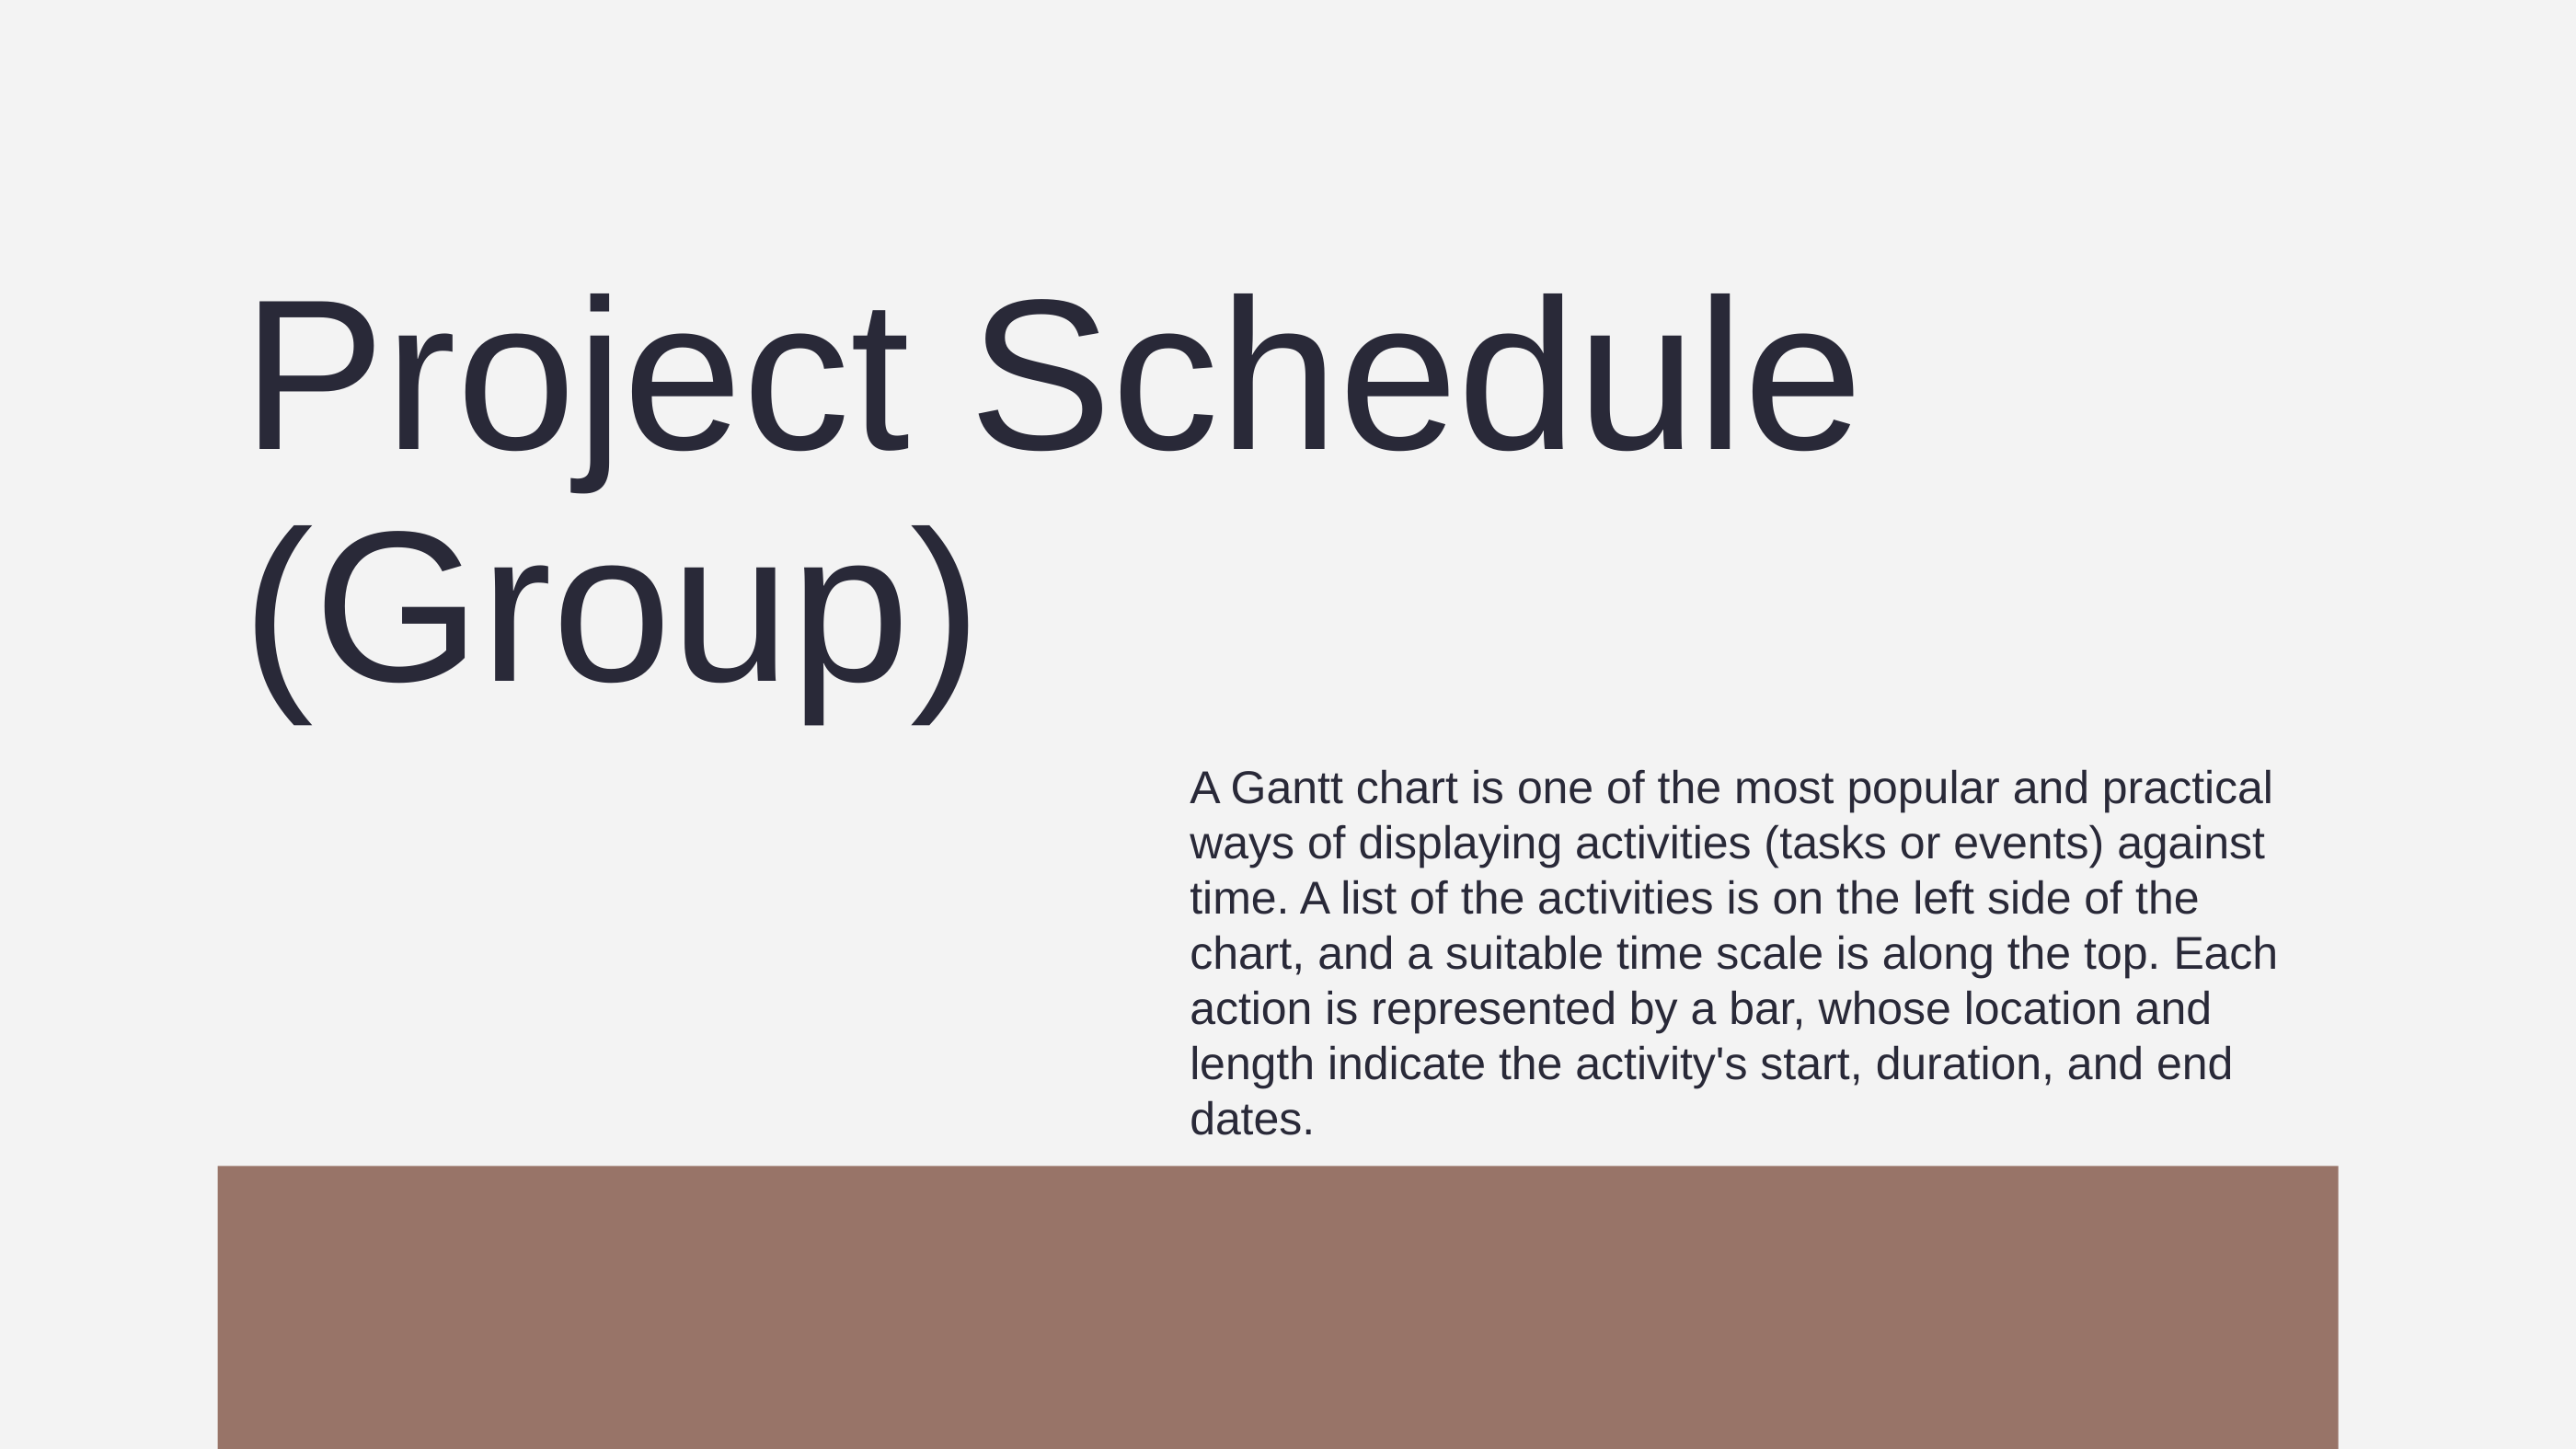

# Project Schedule (Group)
A Gantt chart is one of the most popular and practical ways of displaying activities (tasks or events) against time. A list of the activities is on the left side of the chart, and a suitable time scale is along the top. Each action is represented by a bar, whose location and length indicate the activity's start, duration, and end dates.